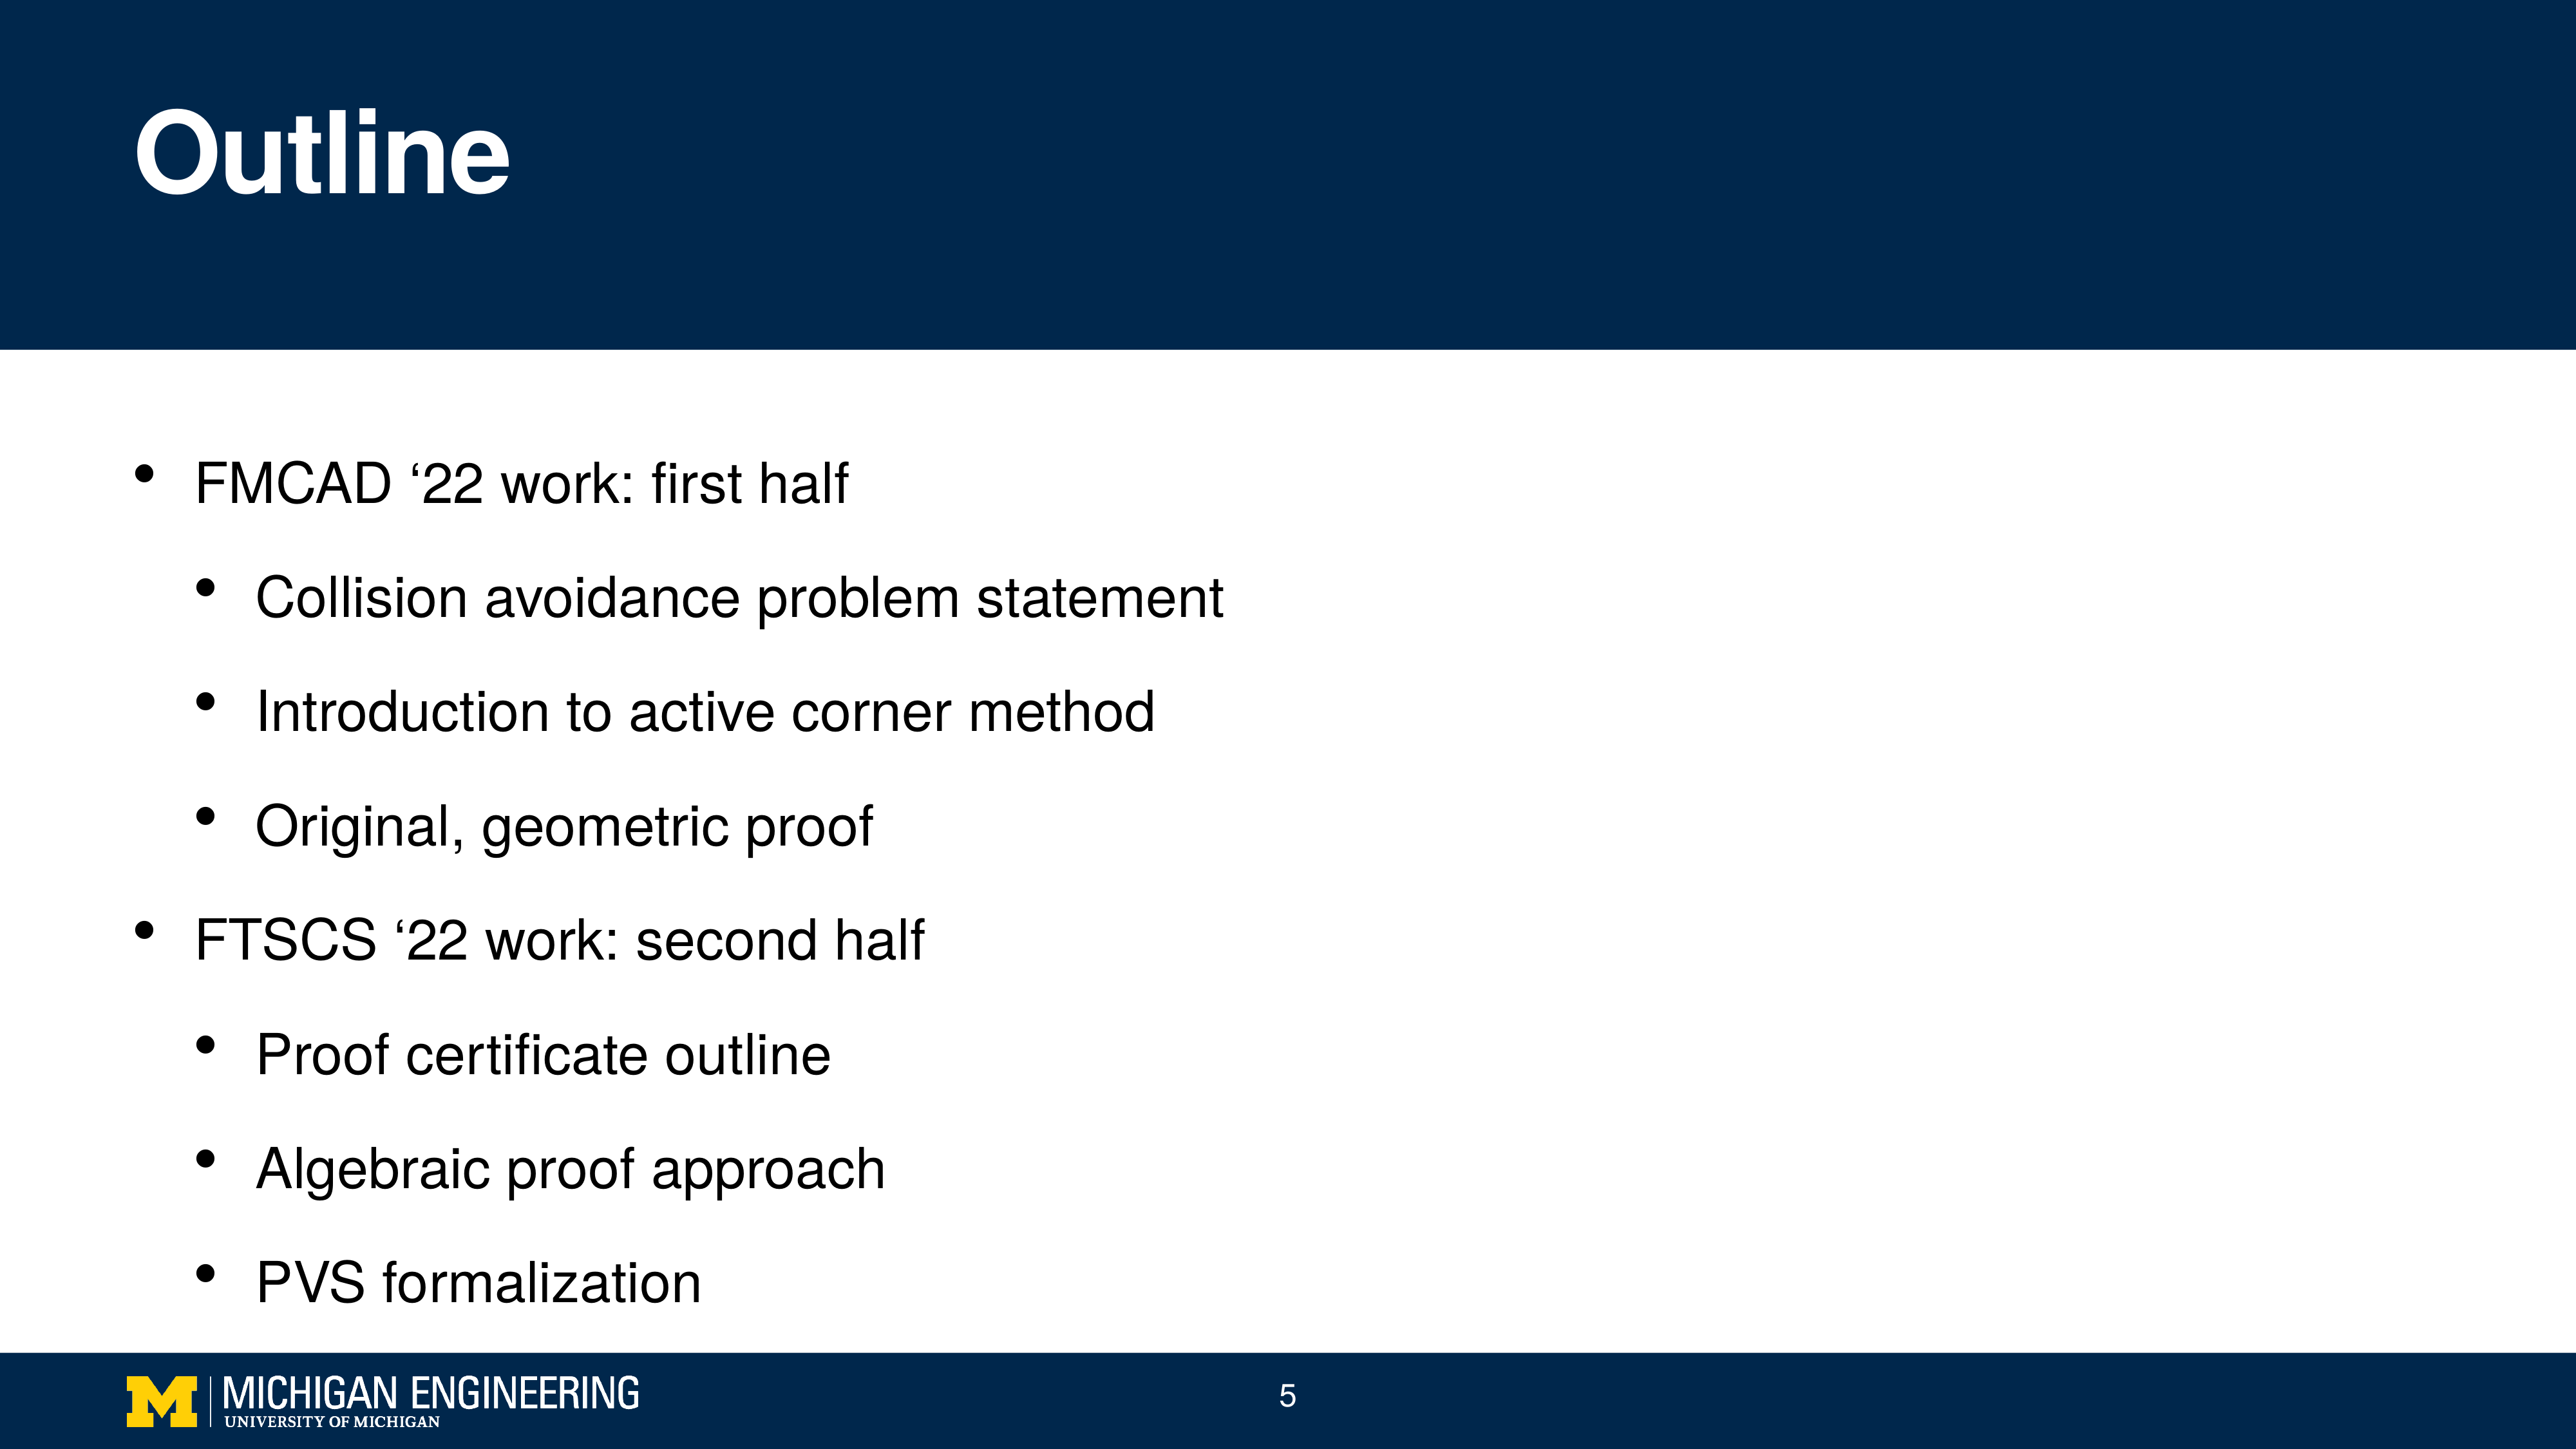

# Outline

FMCAD ‘22 work: first half
Collision avoidance problem statement
Introduction to active corner method
Original, geometric proof
FTSCS ‘22 work: second half
Proof certificate outline
Algebraic proof approach
PVS formalization
5